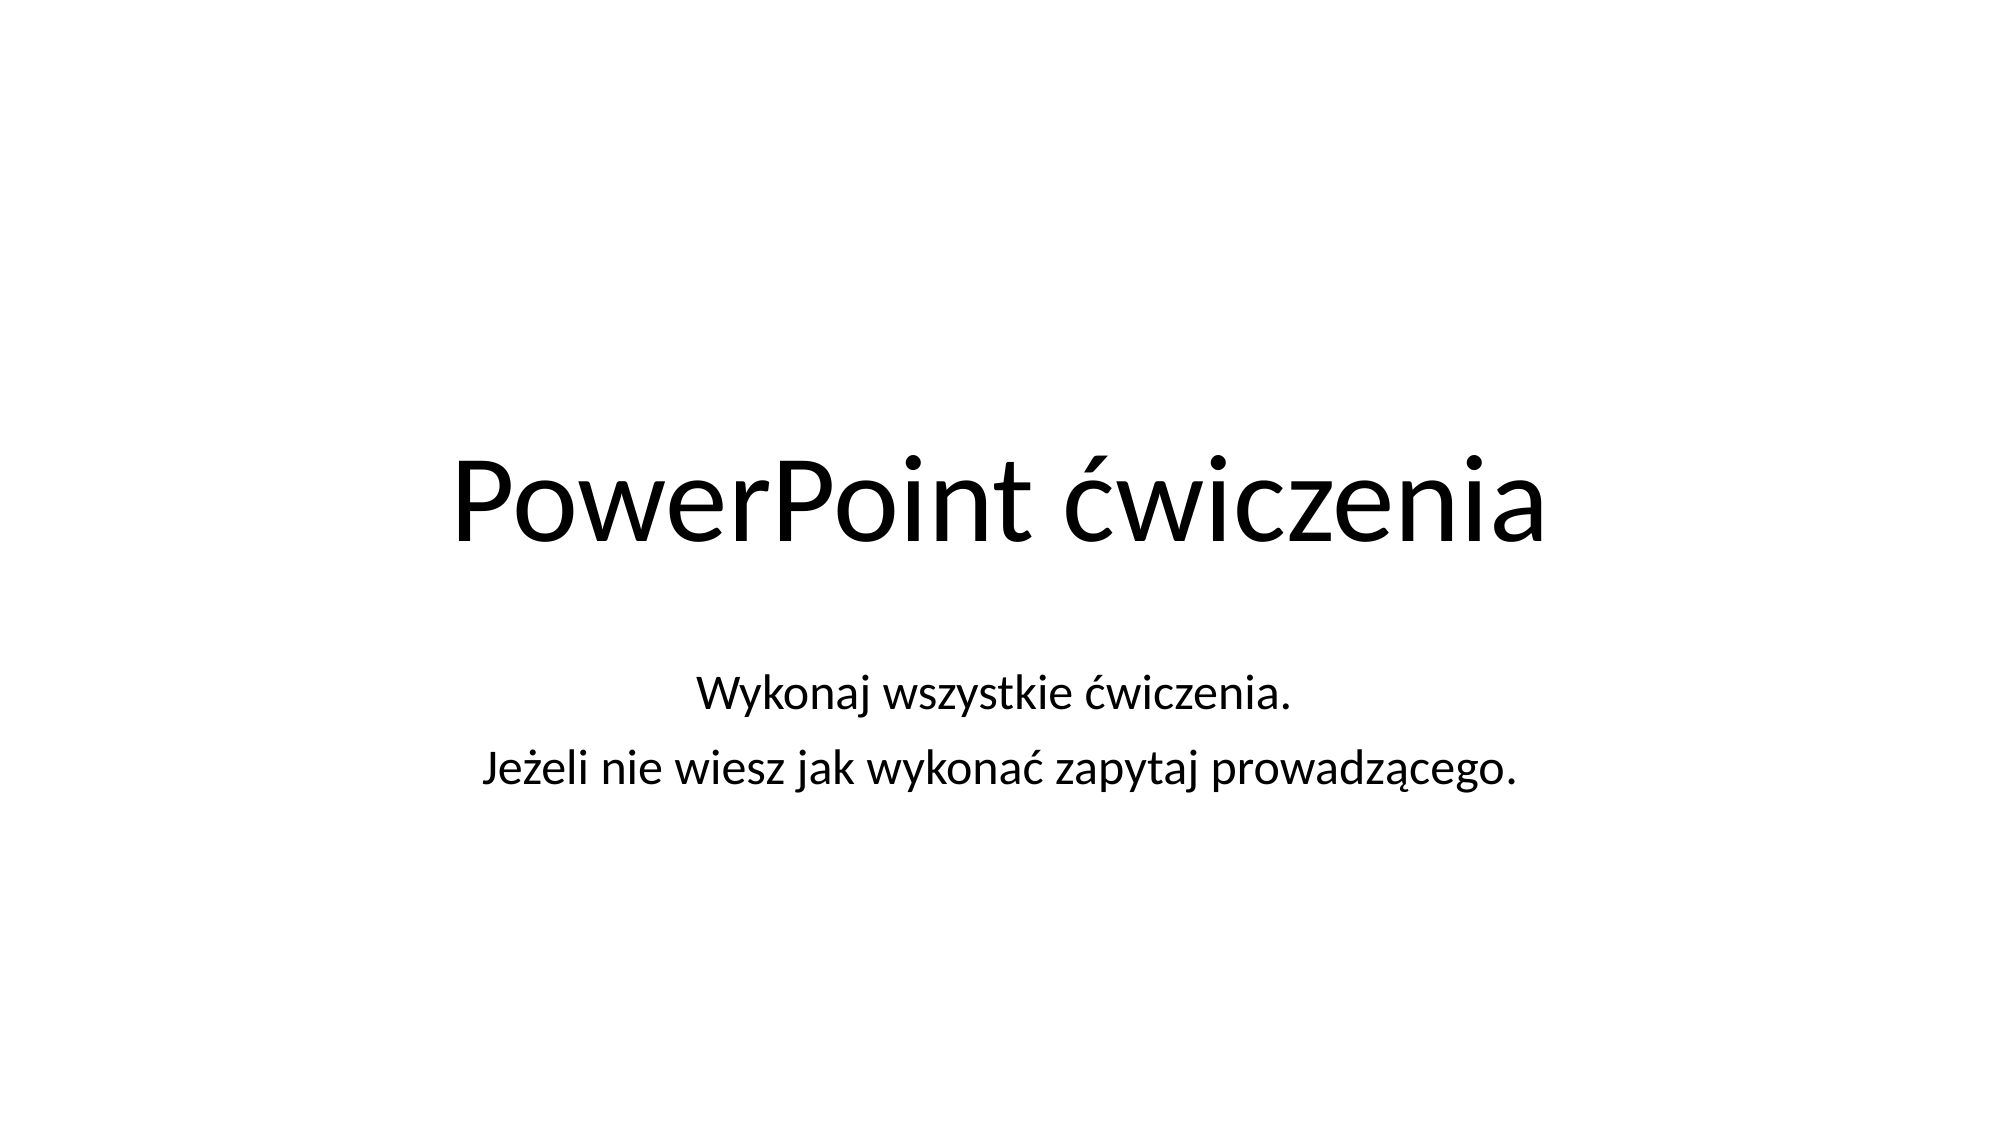

# PowerPoint ćwiczenia
Wykonaj wszystkie ćwiczenia.
Jeżeli nie wiesz jak wykonać zapytaj prowadzącego.